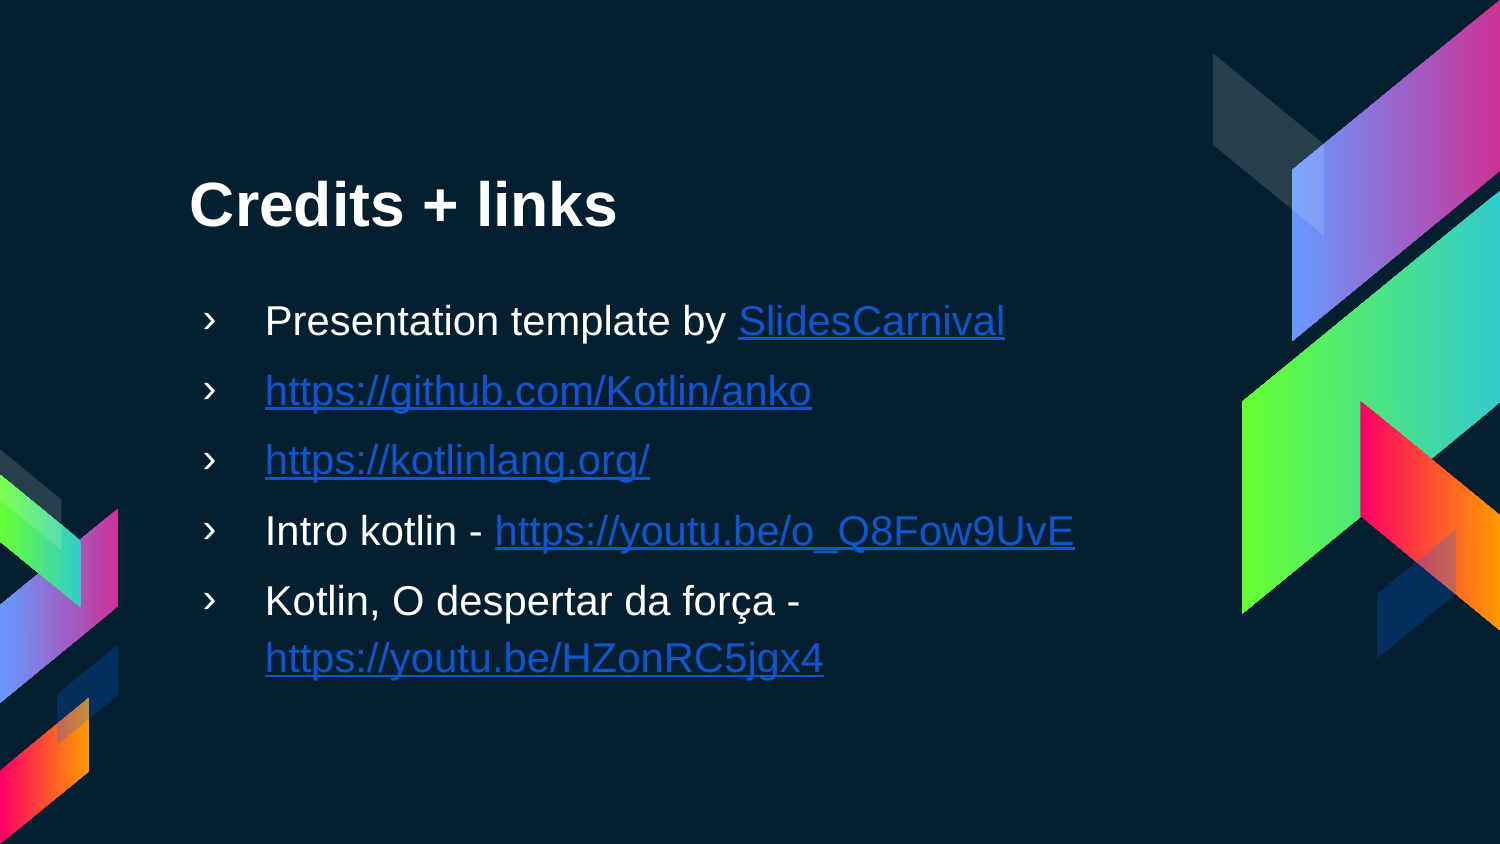

# Credits + links
Presentation template by SlidesCarnival
https://github.com/Kotlin/anko
https://kotlinlang.org/
Intro kotlin - https://youtu.be/o_Q8Fow9UvE
Kotlin, O despertar da força - https://youtu.be/HZonRC5jgx4